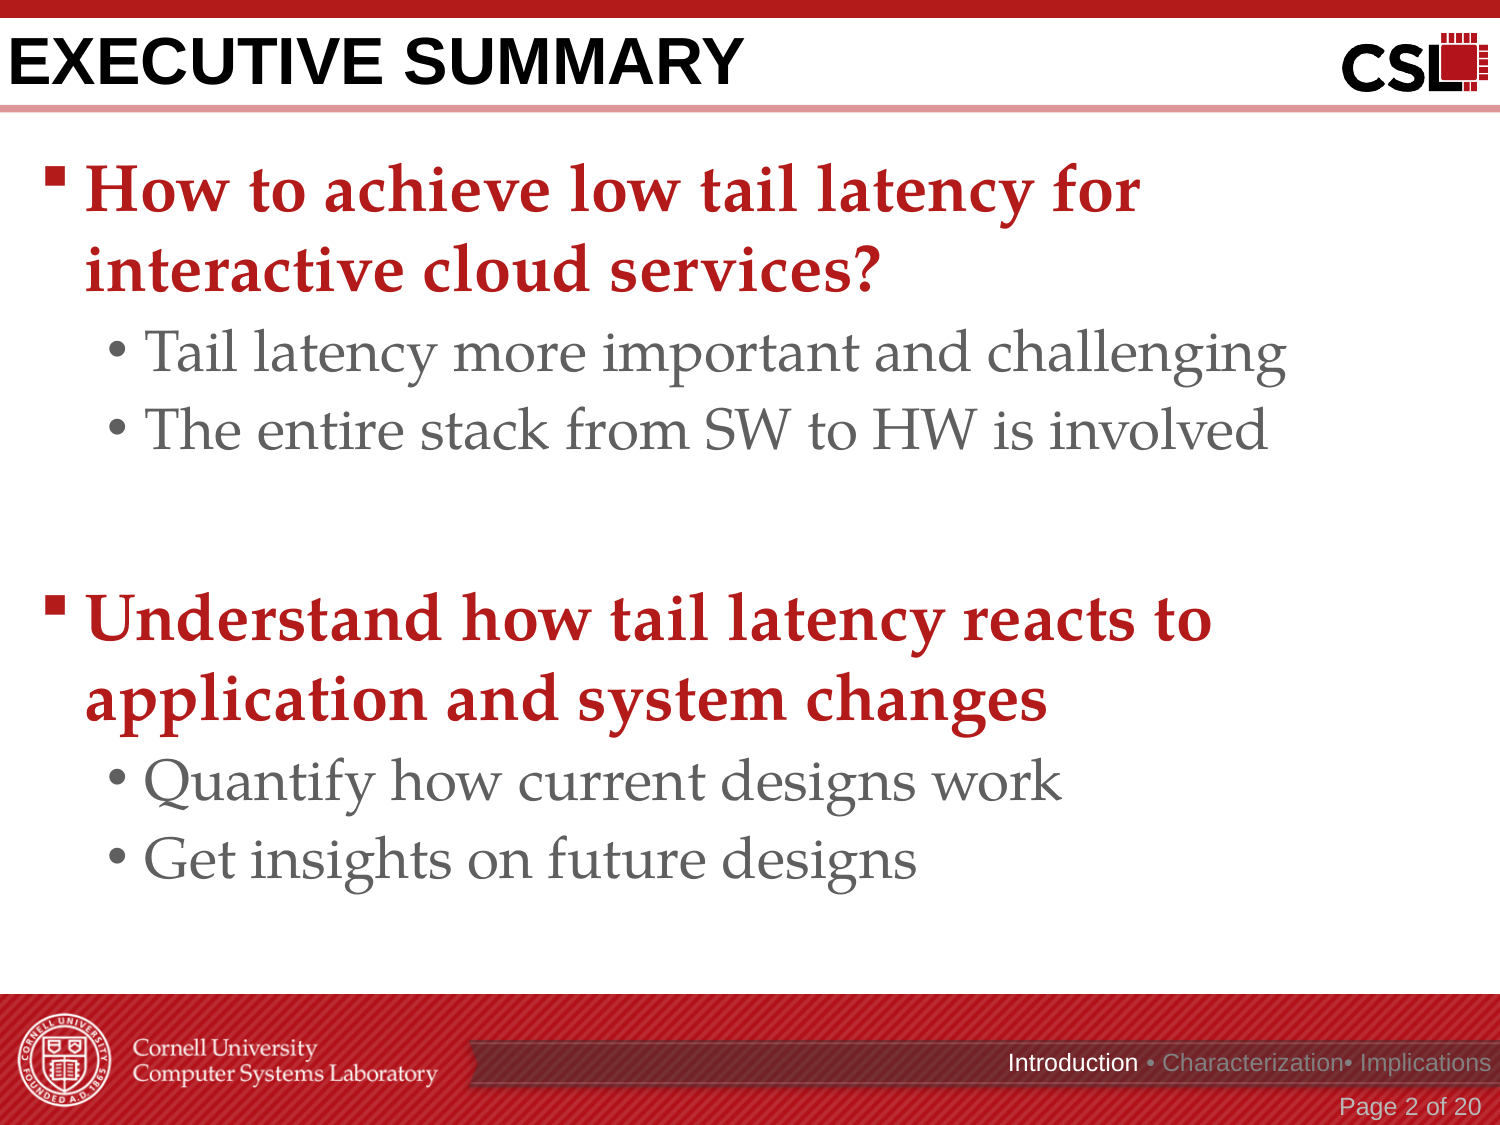

# Executive Summary
How to achieve low tail latency for interactive cloud services?
Tail latency more important and challenging
The entire stack from SW to HW is involved

Understand how tail latency reacts to application and system changes
Quantify how current designs work
Get insights on future designs
Introduction • Characterization• Implications
Page 2 of 20